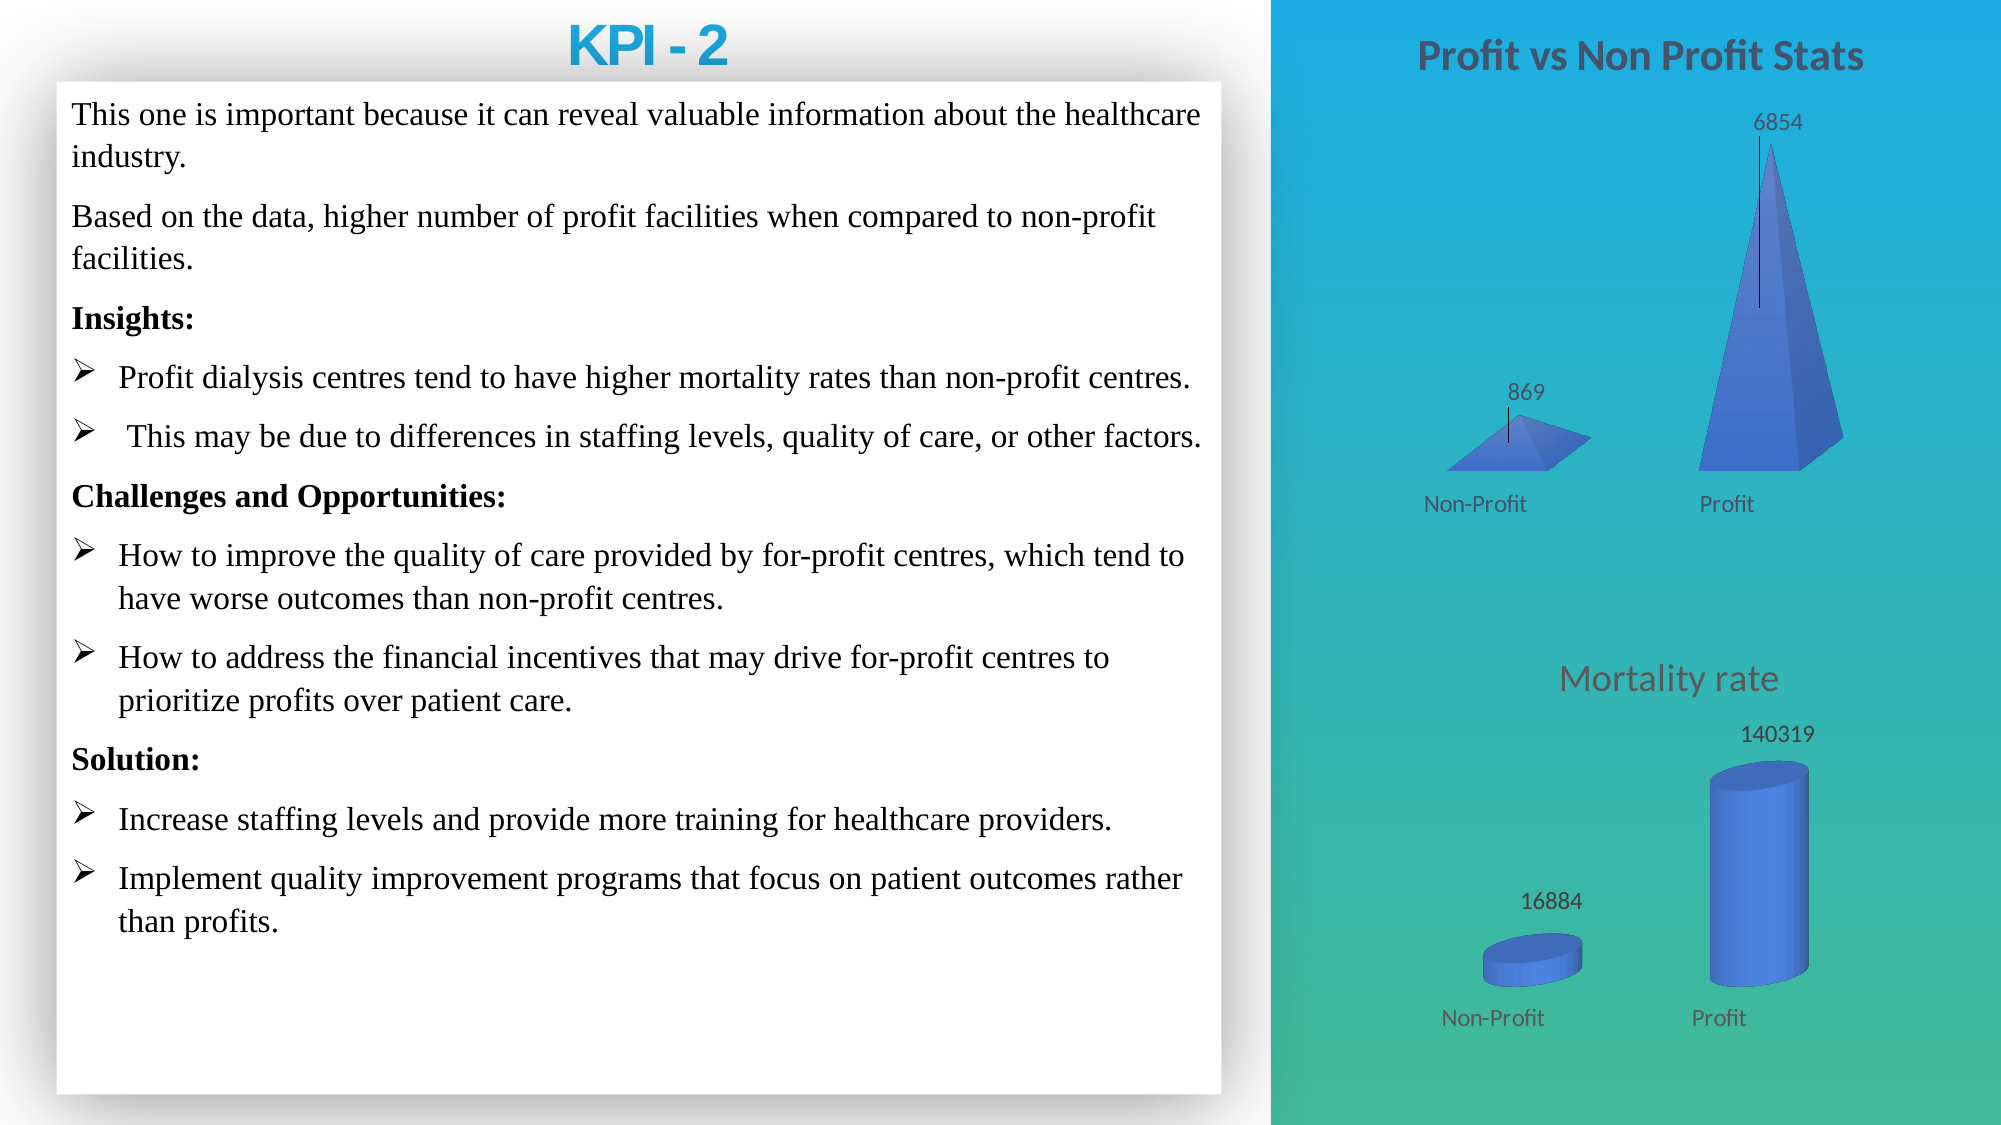

KPI - 2

[unsupported chart]

This one is important because it can reveal valuable information about the healthcare industry.
Based on the data, higher number of profit facilities when compared to non-profit facilities.
Insights:
Profit dialysis centres tend to have higher mortality rates than non-profit centres.
 This may be due to differences in staffing levels, quality of care, or other factors.
Challenges and Opportunities:
How to improve the quality of care provided by for-profit centres, which tend to have worse outcomes than non-profit centres.
How to address the financial incentives that may drive for-profit centres to prioritize profits over patient care.
Solution:
Increase staffing levels and provide more training for healthcare providers.
Implement quality improvement programs that focus on patient outcomes rather than profits.

[unsupported chart]